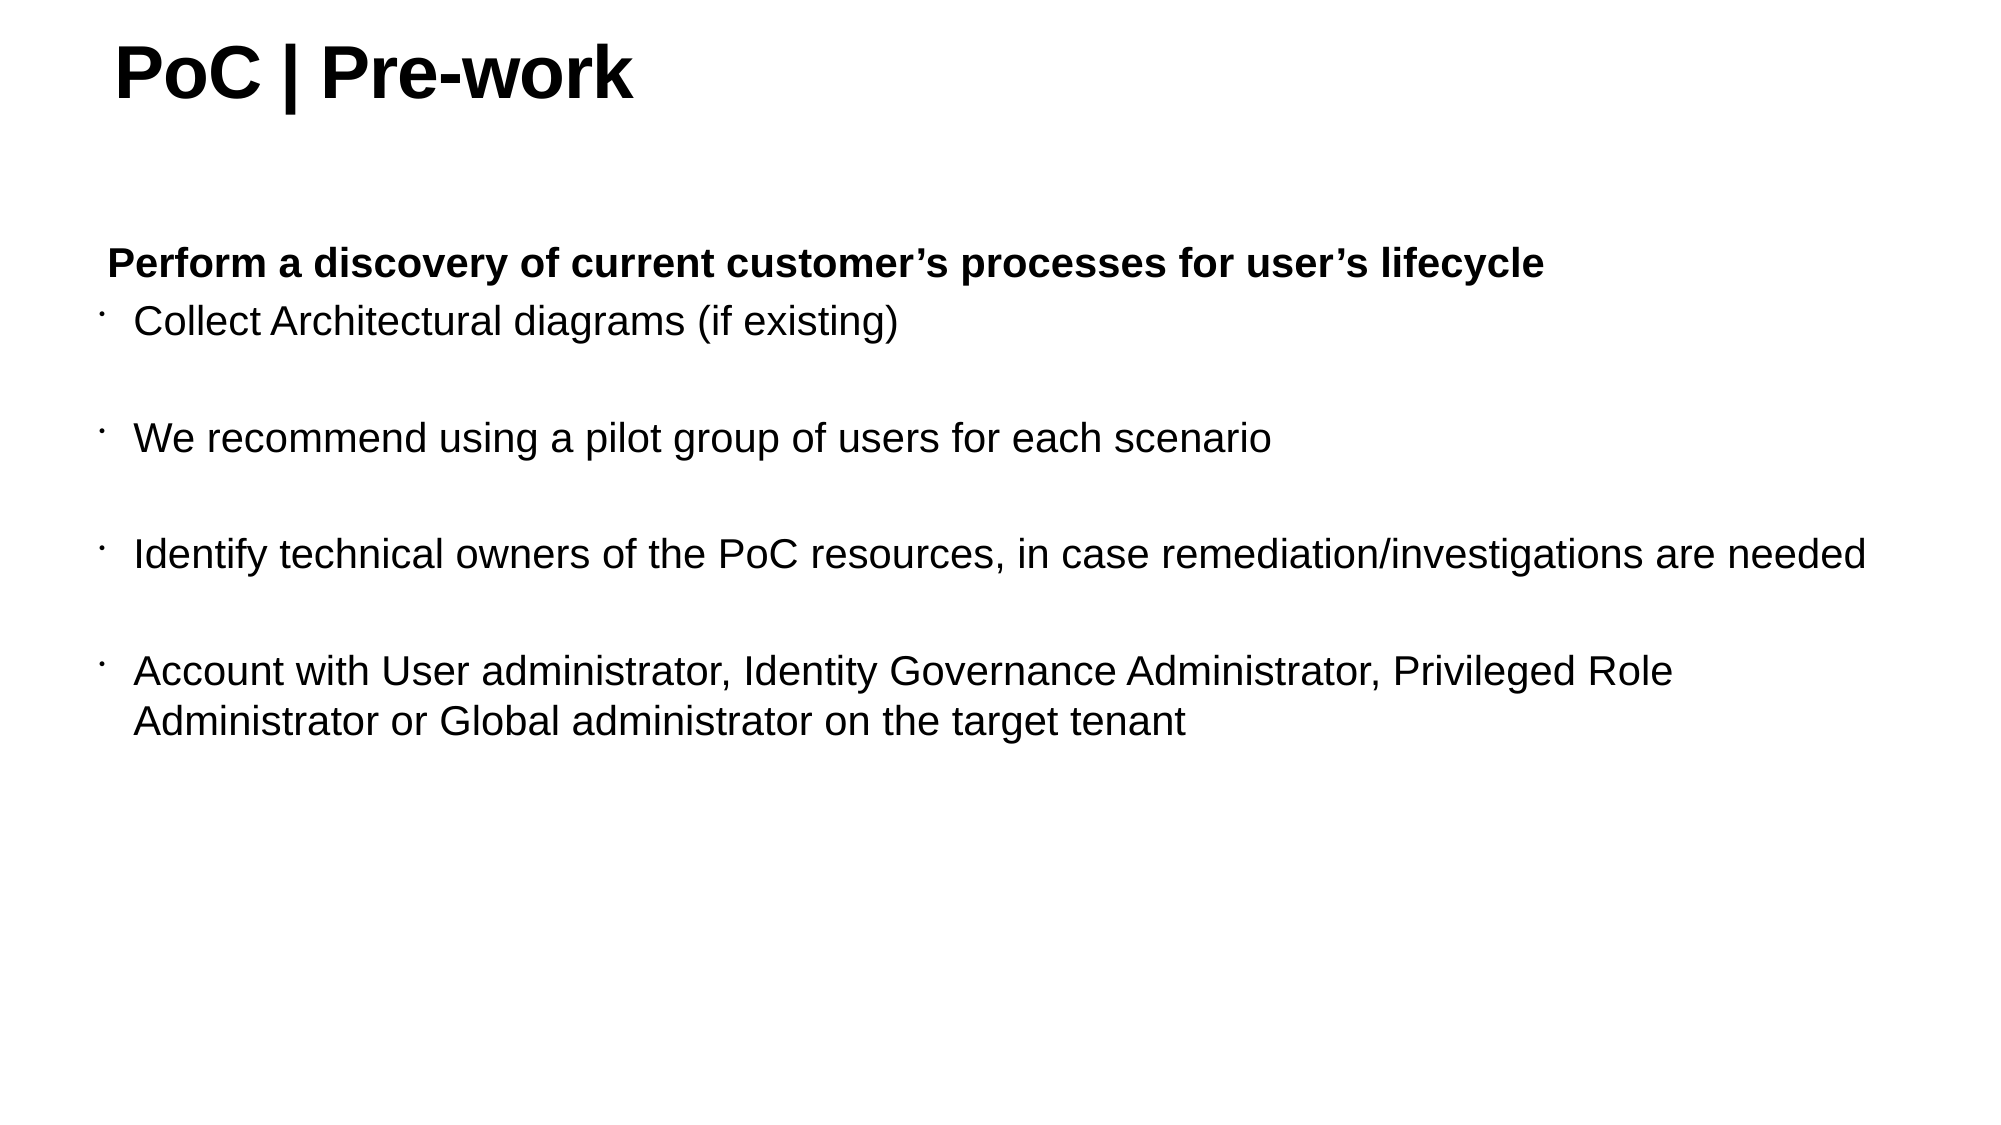

# PoC | Pre-work
 Perform a discovery of current customer’s processes for user’s lifecycle
Collect Architectural diagrams (if existing)

We recommend using a pilot group of users for each scenario

Identify technical owners of the PoC resources, in case remediation/investigations are needed

Account with User administrator, Identity Governance Administrator, Privileged Role Administrator or Global administrator on the target tenant